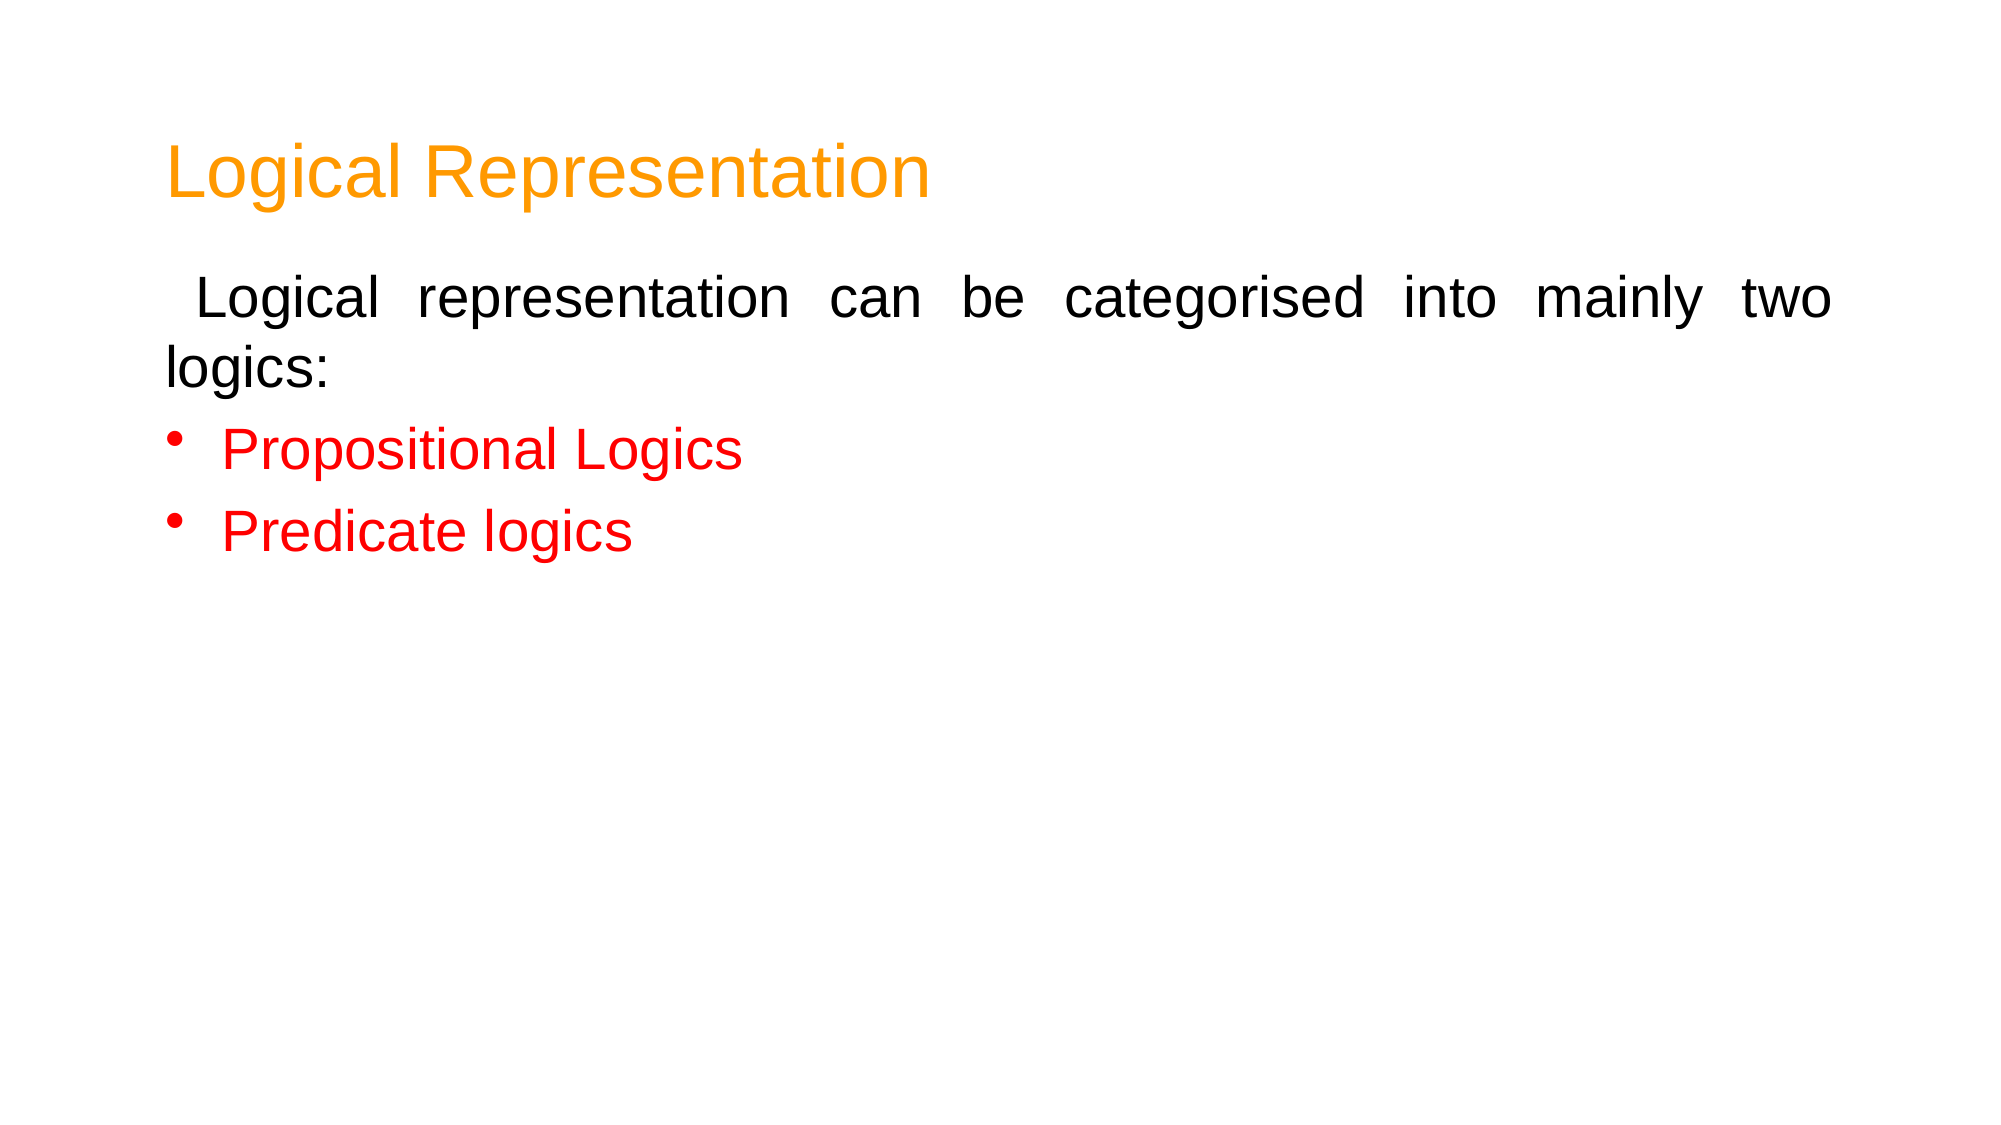

# Logical Representation
  Logical representation can be categorised into mainly two logics:
Propositional Logics
Predicate logics